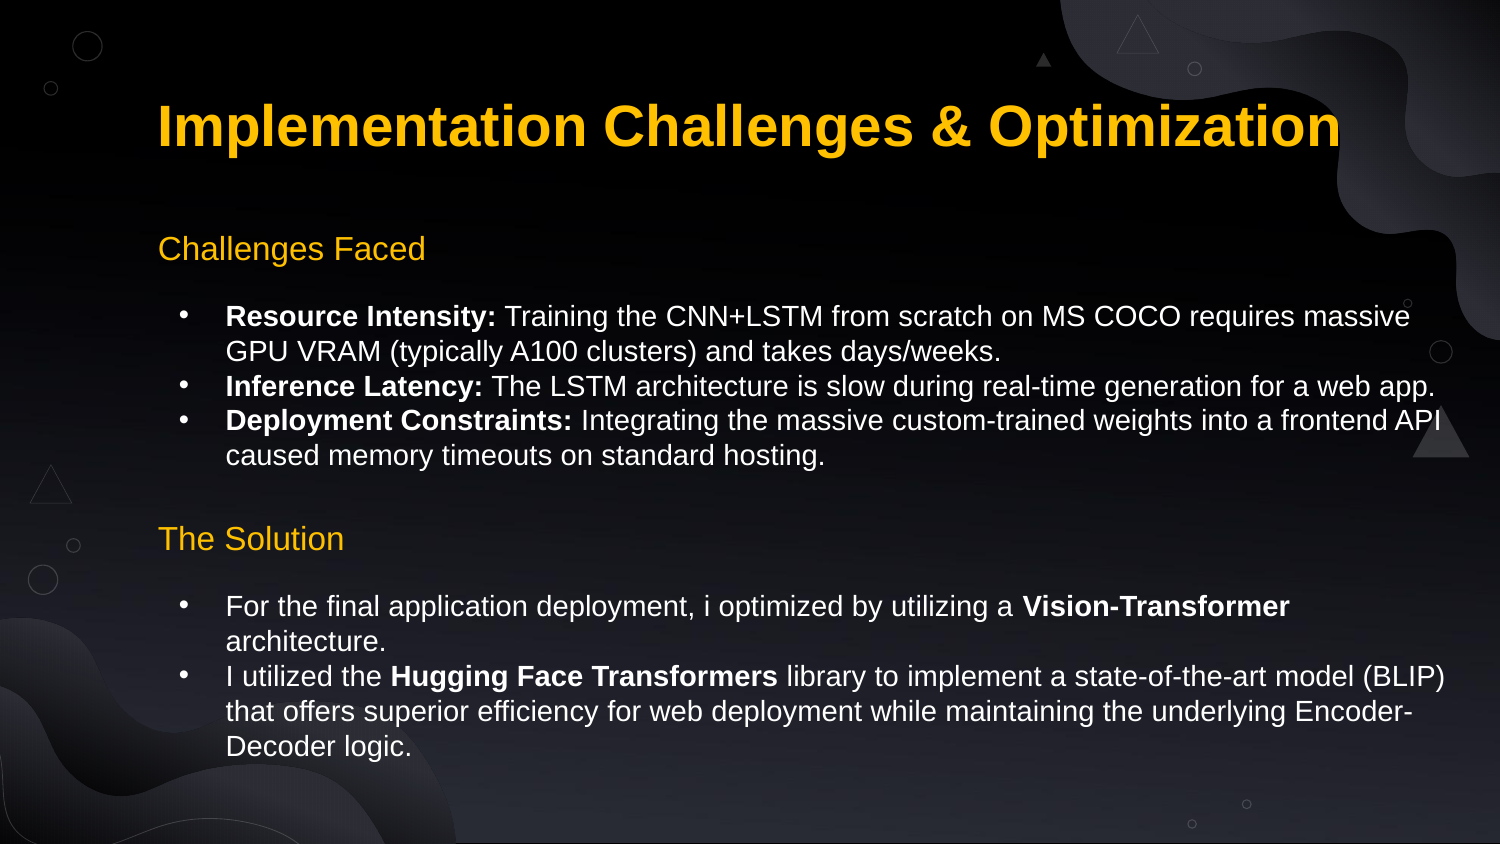

# Implementation Challenges & Optimization

Challenges Faced
Resource Intensity: Training the CNN+LSTM from scratch on MS COCO requires massive GPU VRAM (typically A100 clusters) and takes days/weeks.
Inference Latency: The LSTM architecture is slow during real-time generation for a web app.
Deployment Constraints: Integrating the massive custom-trained weights into a frontend API caused memory timeouts on standard hosting.

The Solution
For the final application deployment, i optimized by utilizing a Vision-Transformer architecture.
I utilized the Hugging Face Transformers library to implement a state-of-the-art model (BLIP) that offers superior efficiency for web deployment while maintaining the underlying Encoder-Decoder logic.